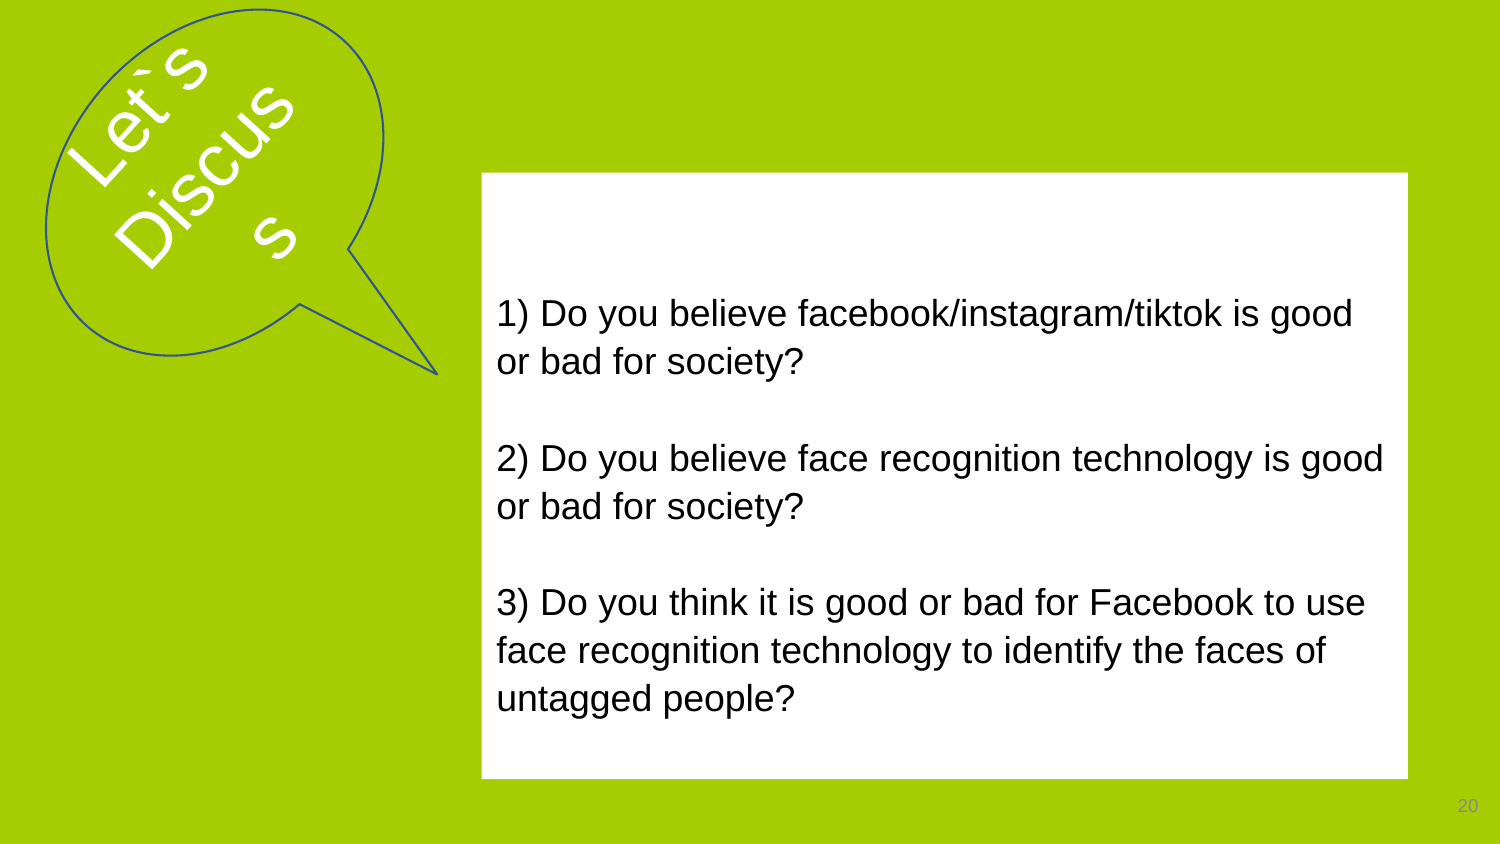

Let`s Discuss

# 1) Do you believe facebook/instagram/tiktok is good or bad for society? 2) Do you believe face recognition technology is good or bad for society? 3) Do you think it is good or bad for Facebook to use face recognition technology to identify the faces of untagged people?
20